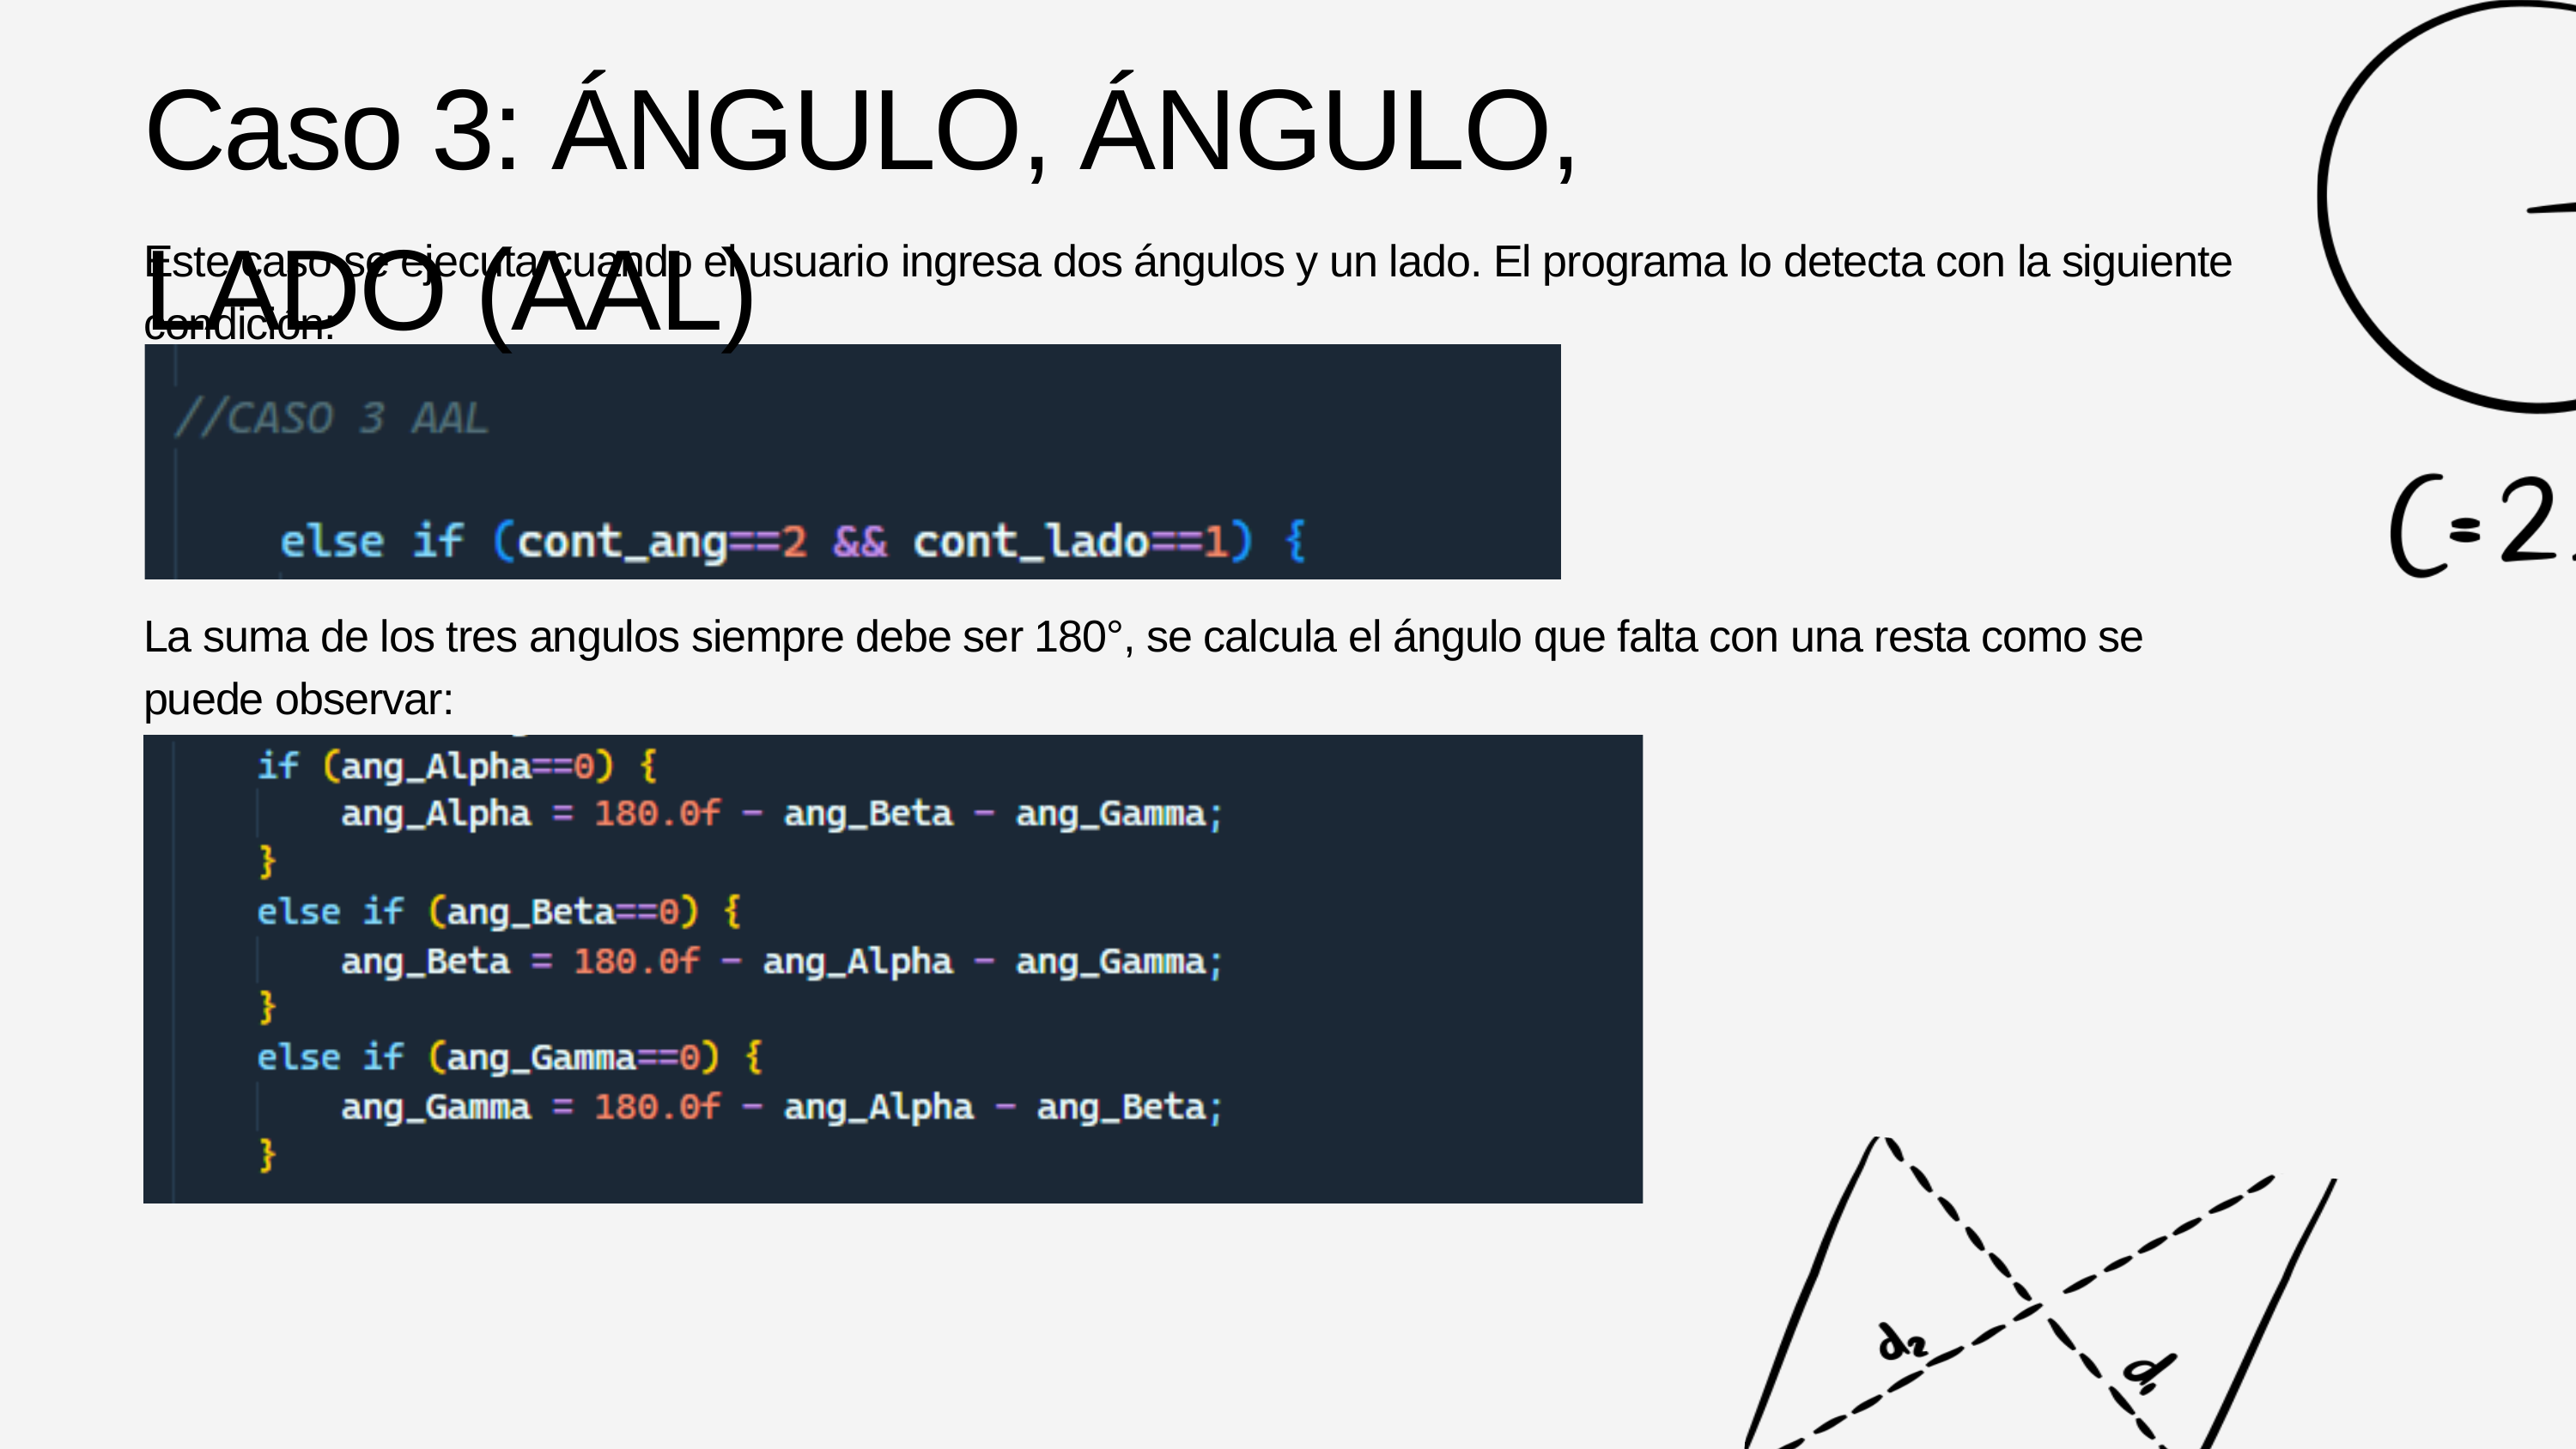

Caso 3: ÁNGULO, ÁNGULO, LADO (AAL)
Este caso se ejecuta cuando el usuario ingresa dos ángulos y un lado. El programa lo detecta con la siguiente condición:

else if (cont_ang == 2 && cont_lado == 1)

La suma de los tres angulos siempre debe ser 180°, se calcula el ángulo que falta con una resta como se puede observar: